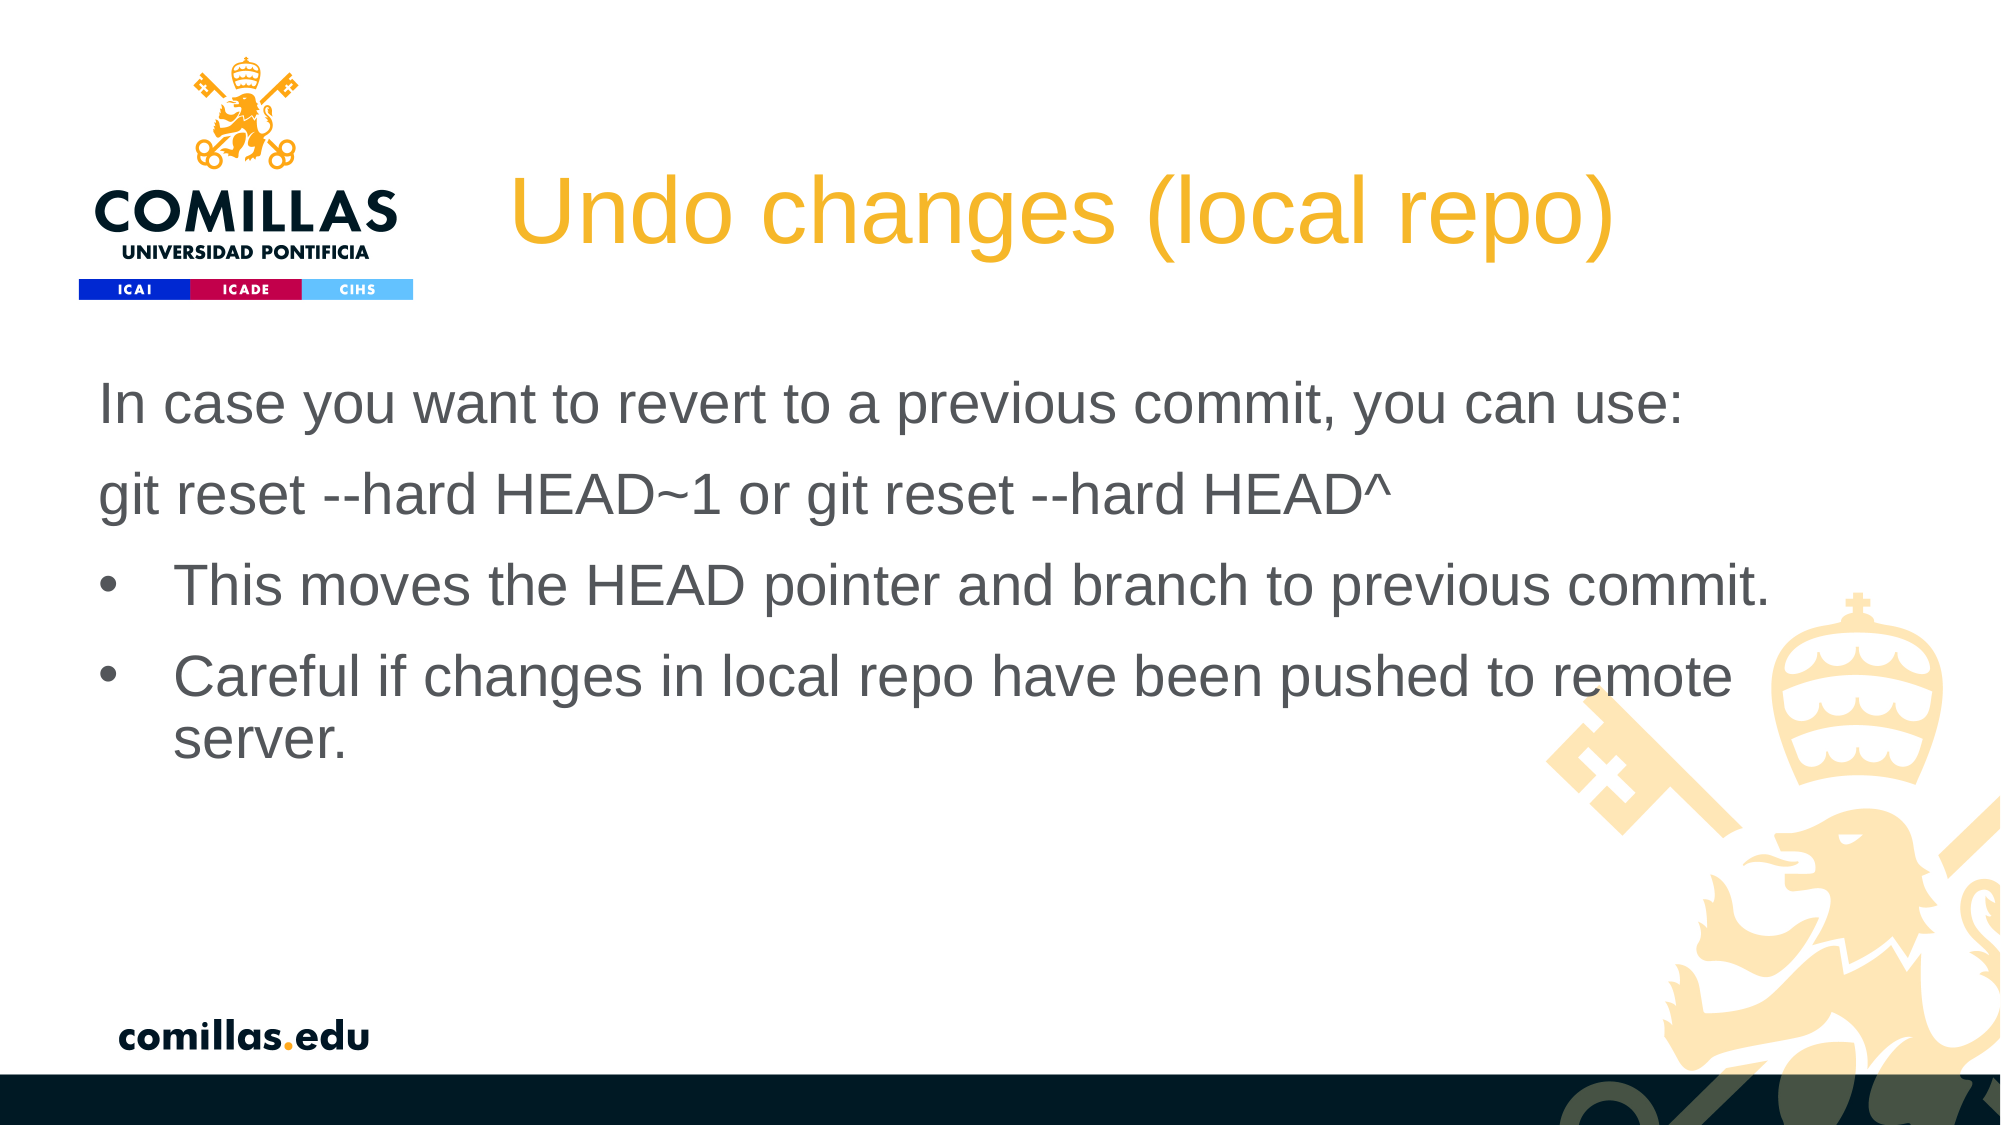

# Undo changes (local repo)
In case you want to revert to a previous commit, you can use:
git reset --hard HEAD~1 or git reset --hard HEAD^
This moves the HEAD pointer and branch to previous commit.
Careful if changes in local repo have been pushed to remote server.